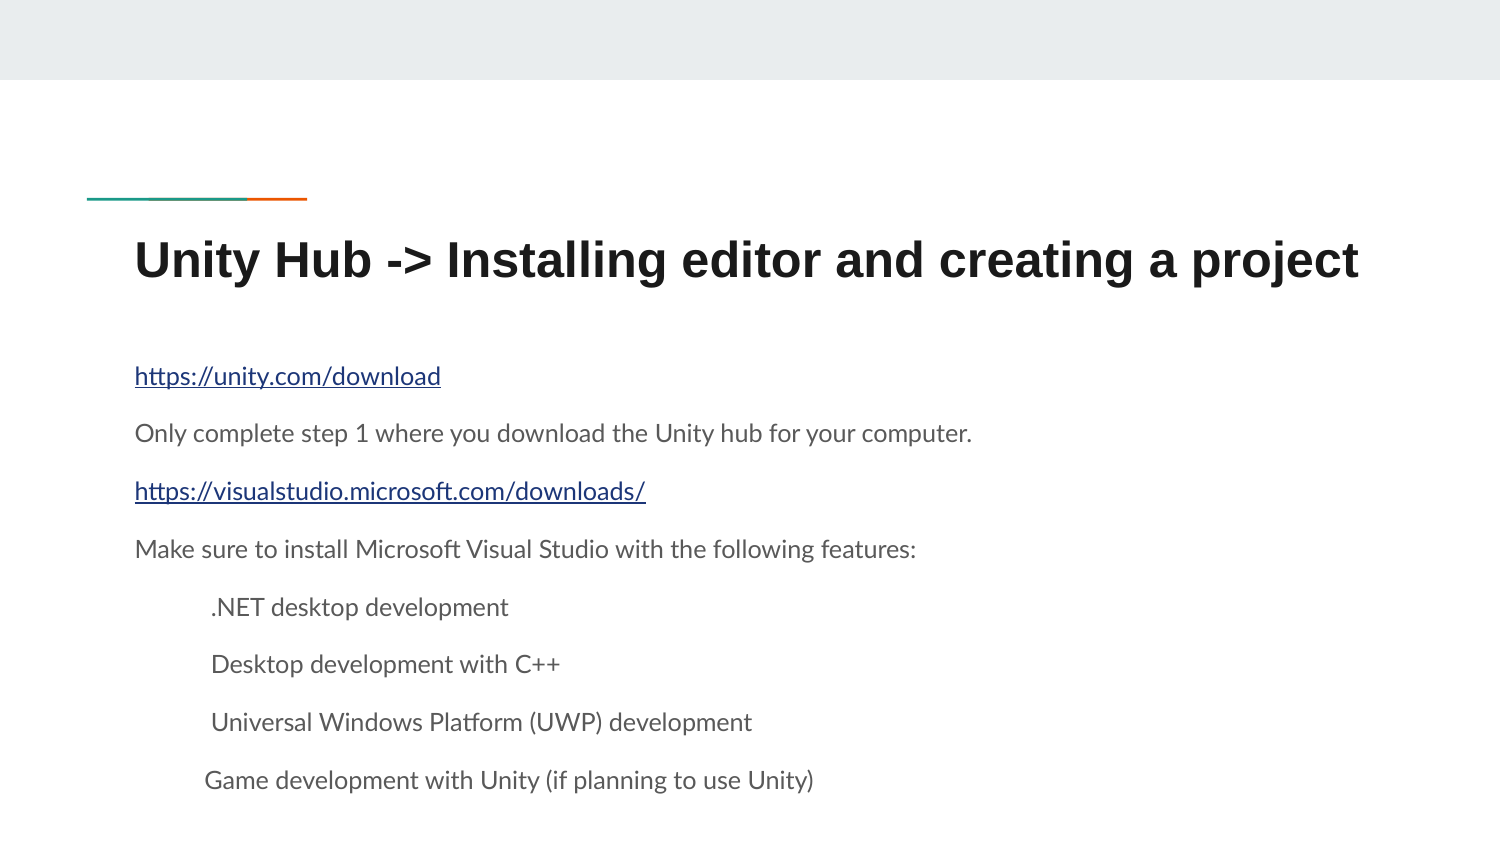

# Unity Hub -> Installing editor and creating a project
https://unity.com/download
Only complete step 1 where you download the Unity hub for your computer.
https://visualstudio.microsoft.com/downloads/
Make sure to install Microsoft Visual Studio with the following features:
 .NET desktop development
 Desktop development with C++
 Universal Windows Platform (UWP) development
Game development with Unity (if planning to use Unity)